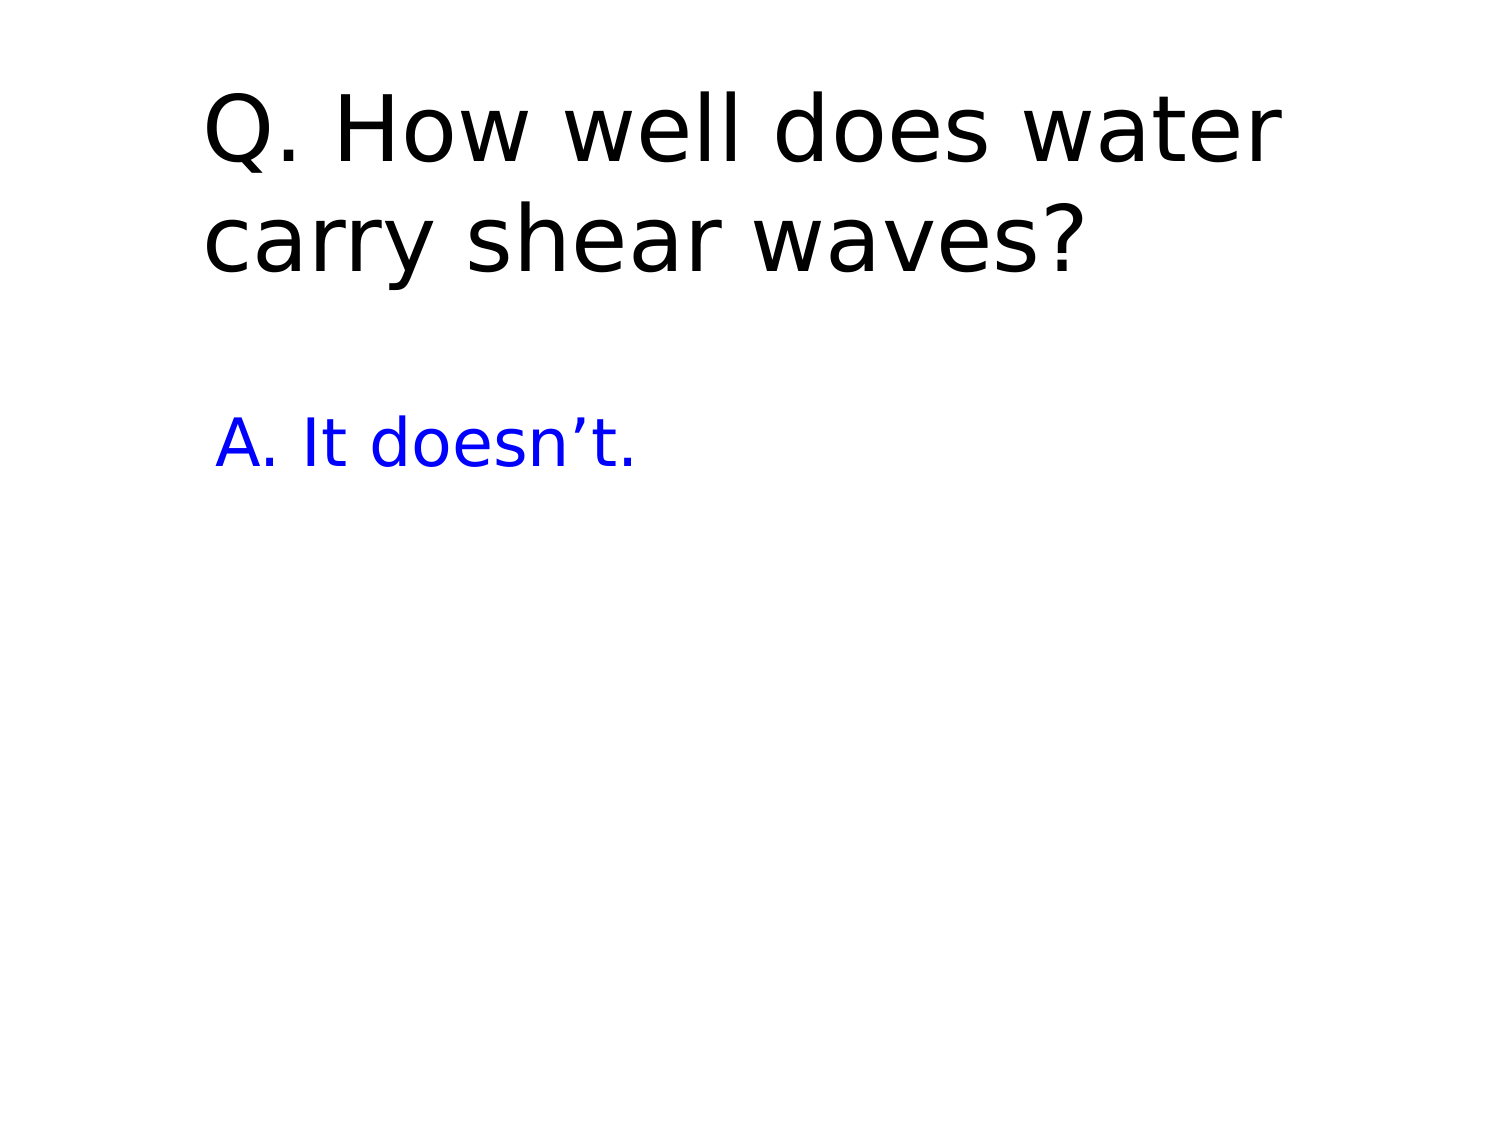

Q. How well does water carry shear waves?
 
A. It doesn’t.